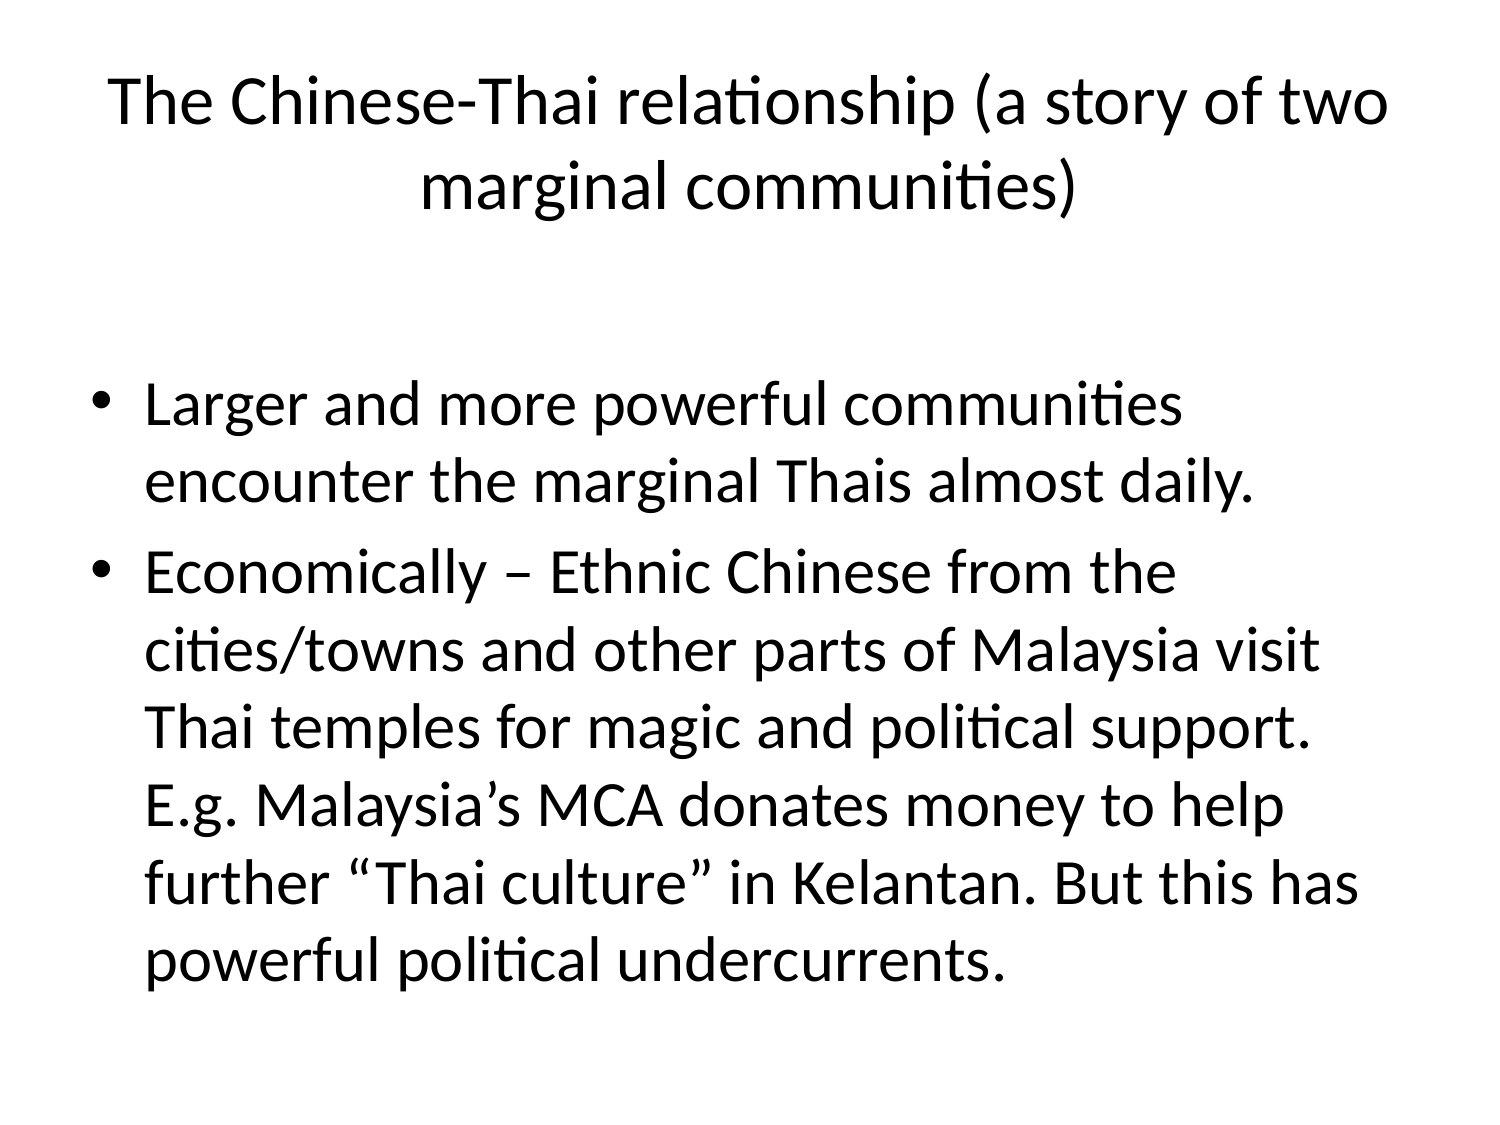

# The Chinese-Thai relationship (a story of two marginal communities)

Larger and more powerful communities encounter the marginal Thais almost daily.
Economically – Ethnic Chinese from the cities/towns and other parts of Malaysia visit Thai temples for magic and political support. E.g. Malaysia’s MCA donates money to help further “Thai culture” in Kelantan. But this has powerful political undercurrents.